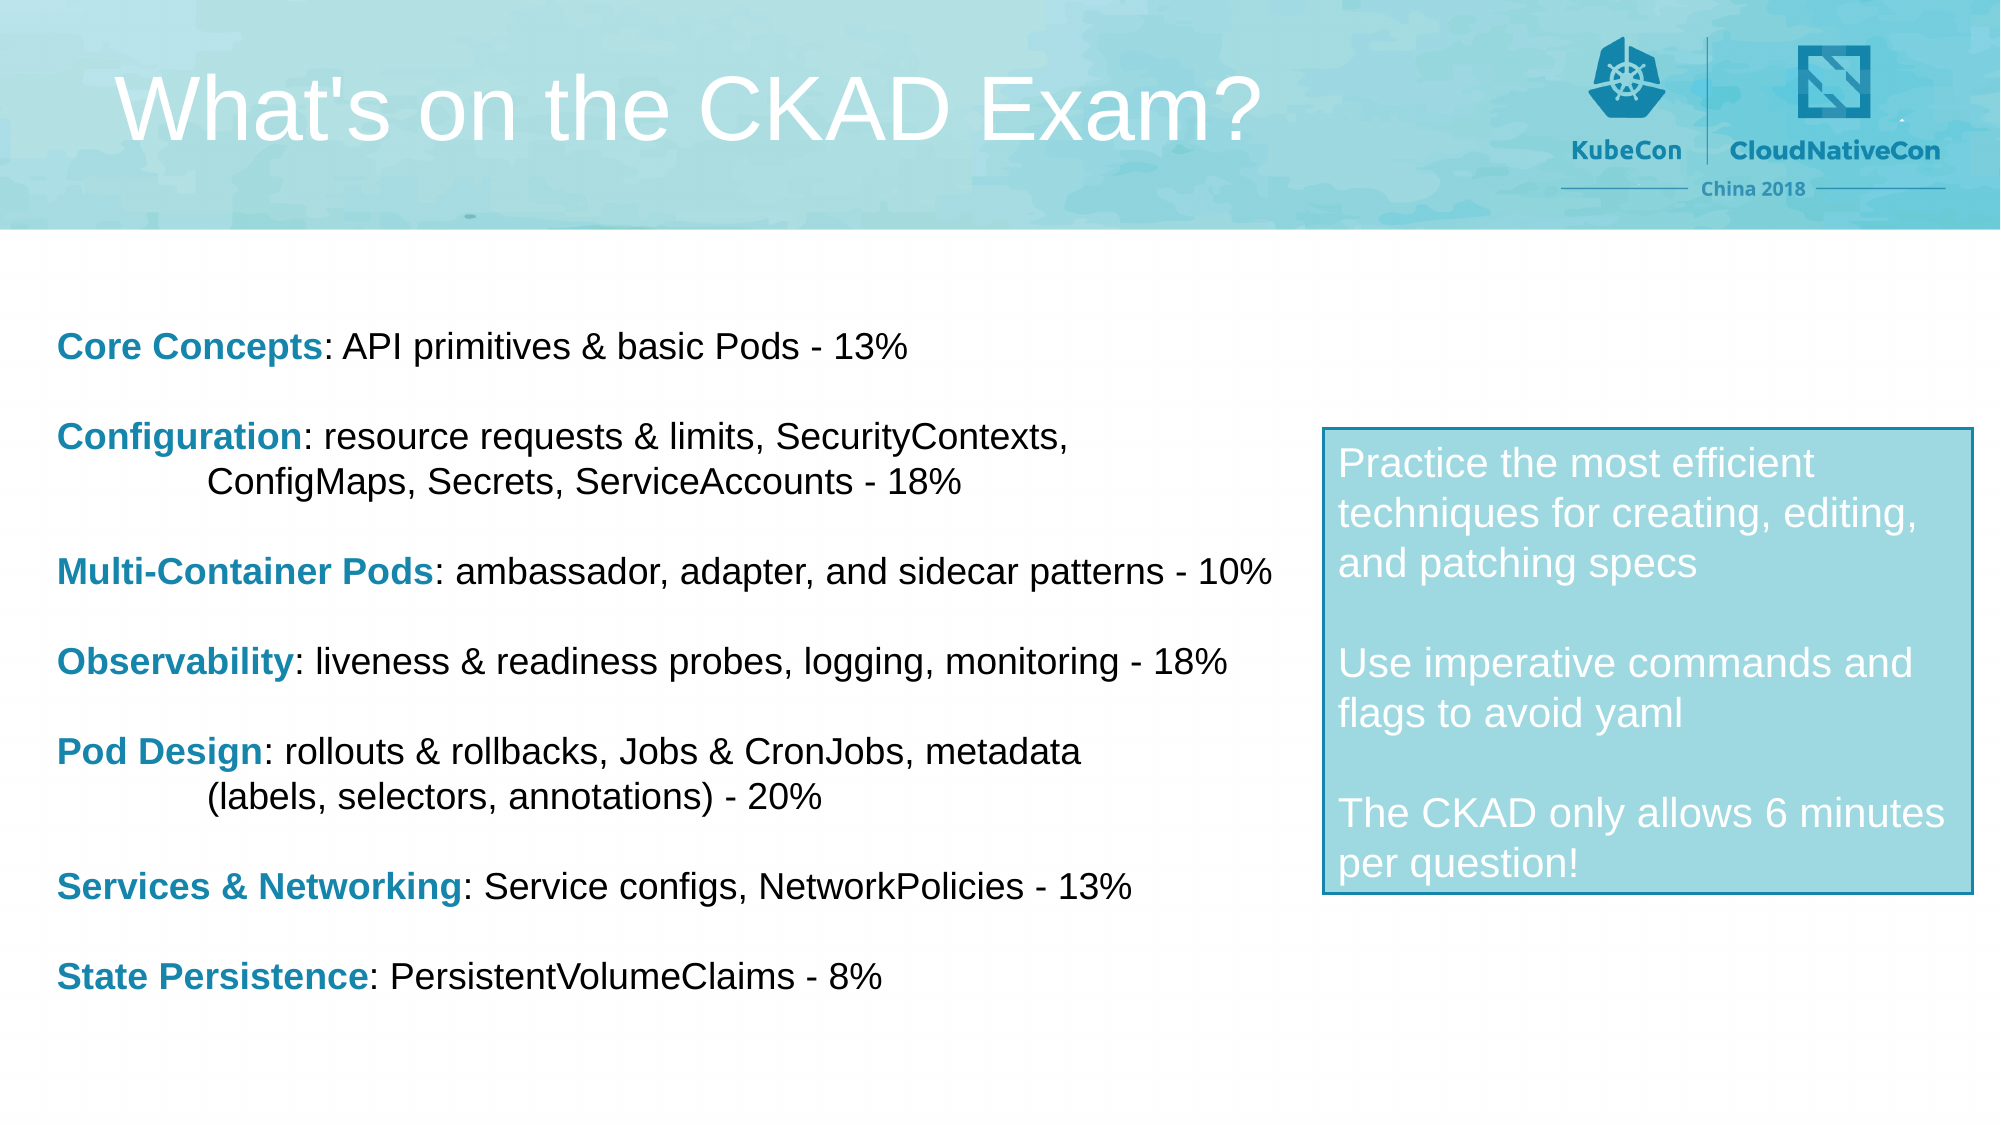

# What's on the CKAD Exam?
Core Concepts: API primitives & basic Pods - 13%

Configuration: resource requests & limits, SecurityContexts,
	ConfigMaps, Secrets, ServiceAccounts - 18%

Multi-Container Pods: ambassador, adapter, and sidecar patterns - 10%

Observability: liveness & readiness probes, logging, monitoring - 18%

Pod Design: rollouts & rollbacks, Jobs & CronJobs, metadata
	(labels, selectors, annotations) - 20%

Services & Networking: Service configs, NetworkPolicies - 13%

State Persistence: PersistentVolumeClaims - 8%
Practice the most efficient techniques for creating, editing, and patching specs

Use imperative commands and flags to avoid yaml

The CKAD only allows 6 minutes per question!